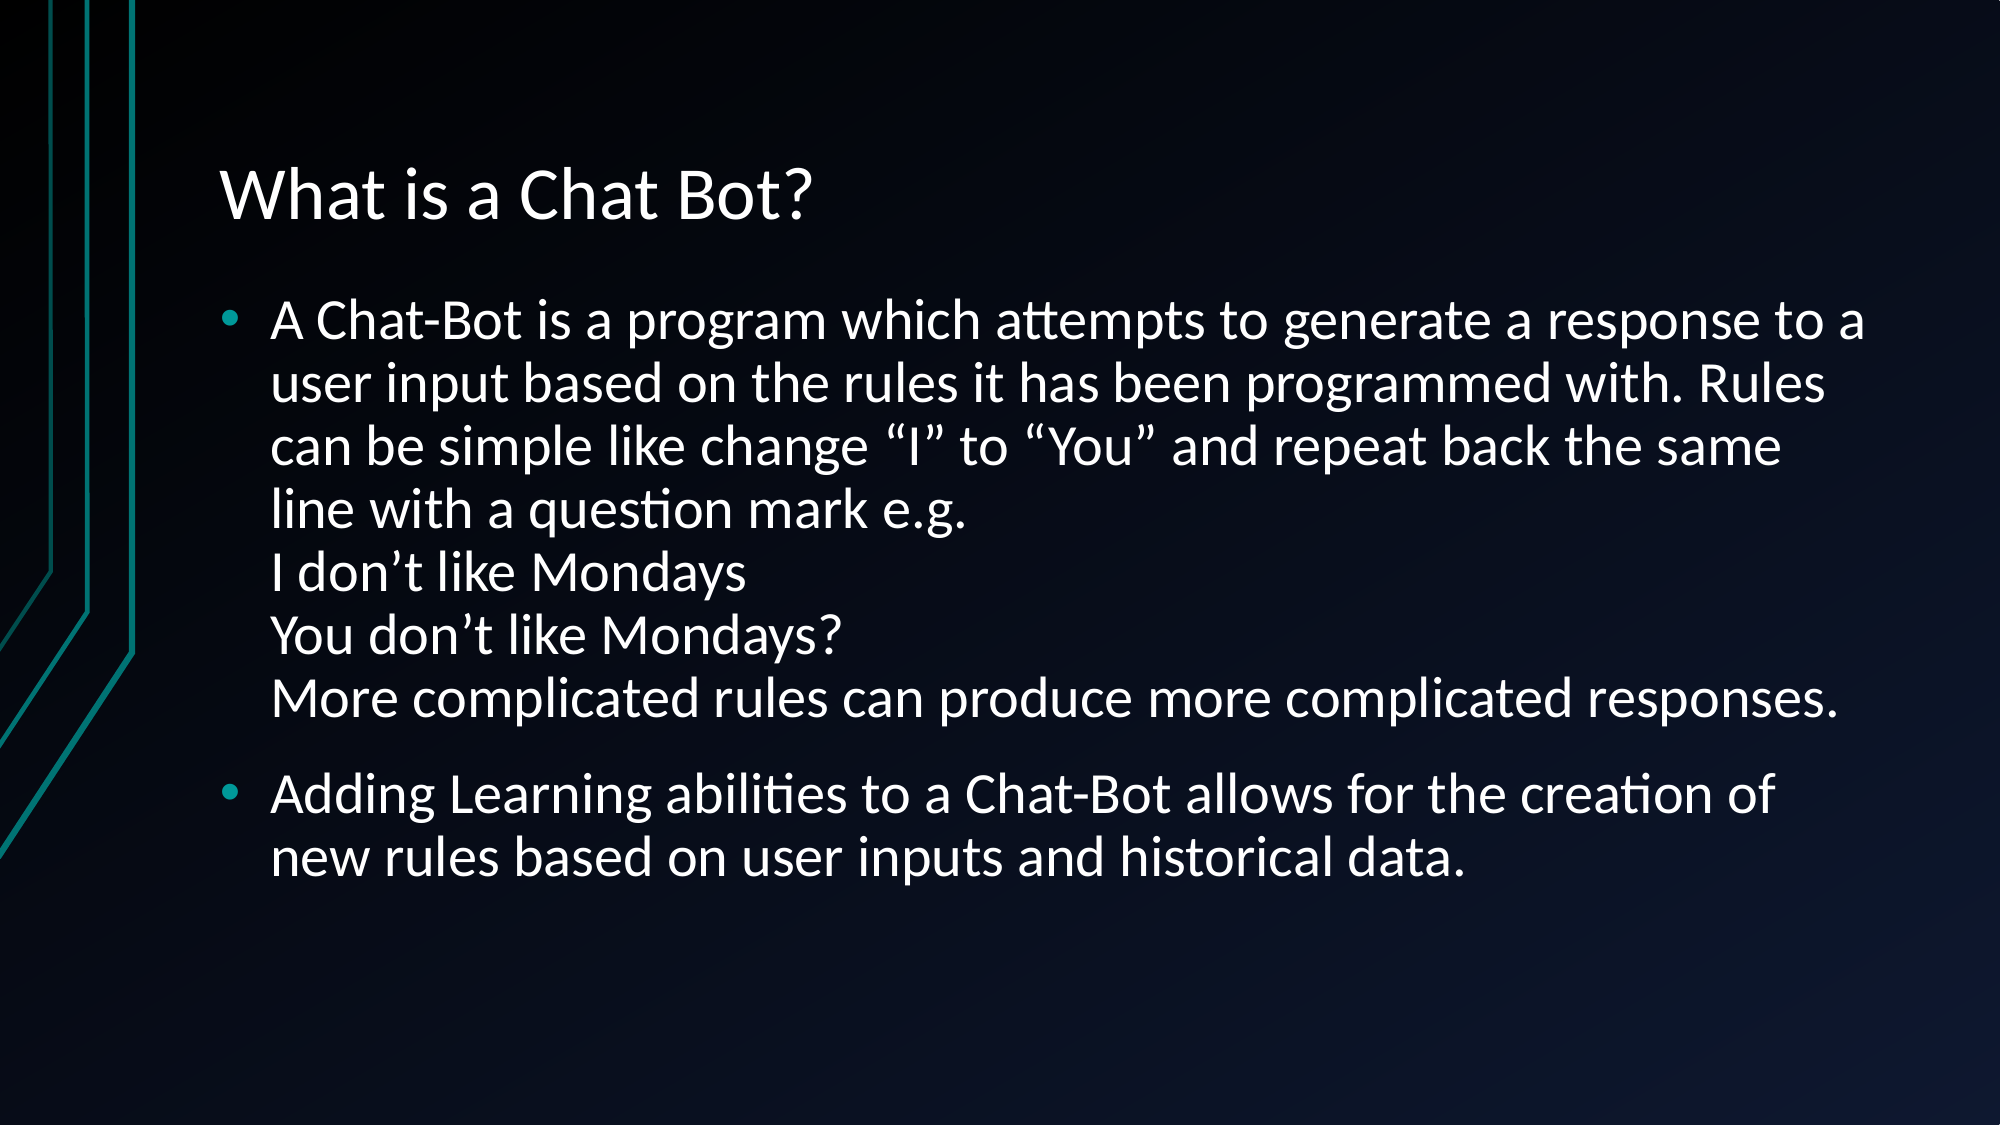

# What is a Chat Bot?
A Chat-Bot is a program which attempts to generate a response to a user input based on the rules it has been programmed with. Rules can be simple like change “I” to “You” and repeat back the same line with a question mark e.g.
I don’t like Mondays
You don’t like Mondays?
More complicated rules can produce more complicated responses.
Adding Learning abilities to a Chat-Bot allows for the creation of new rules based on user inputs and historical data.